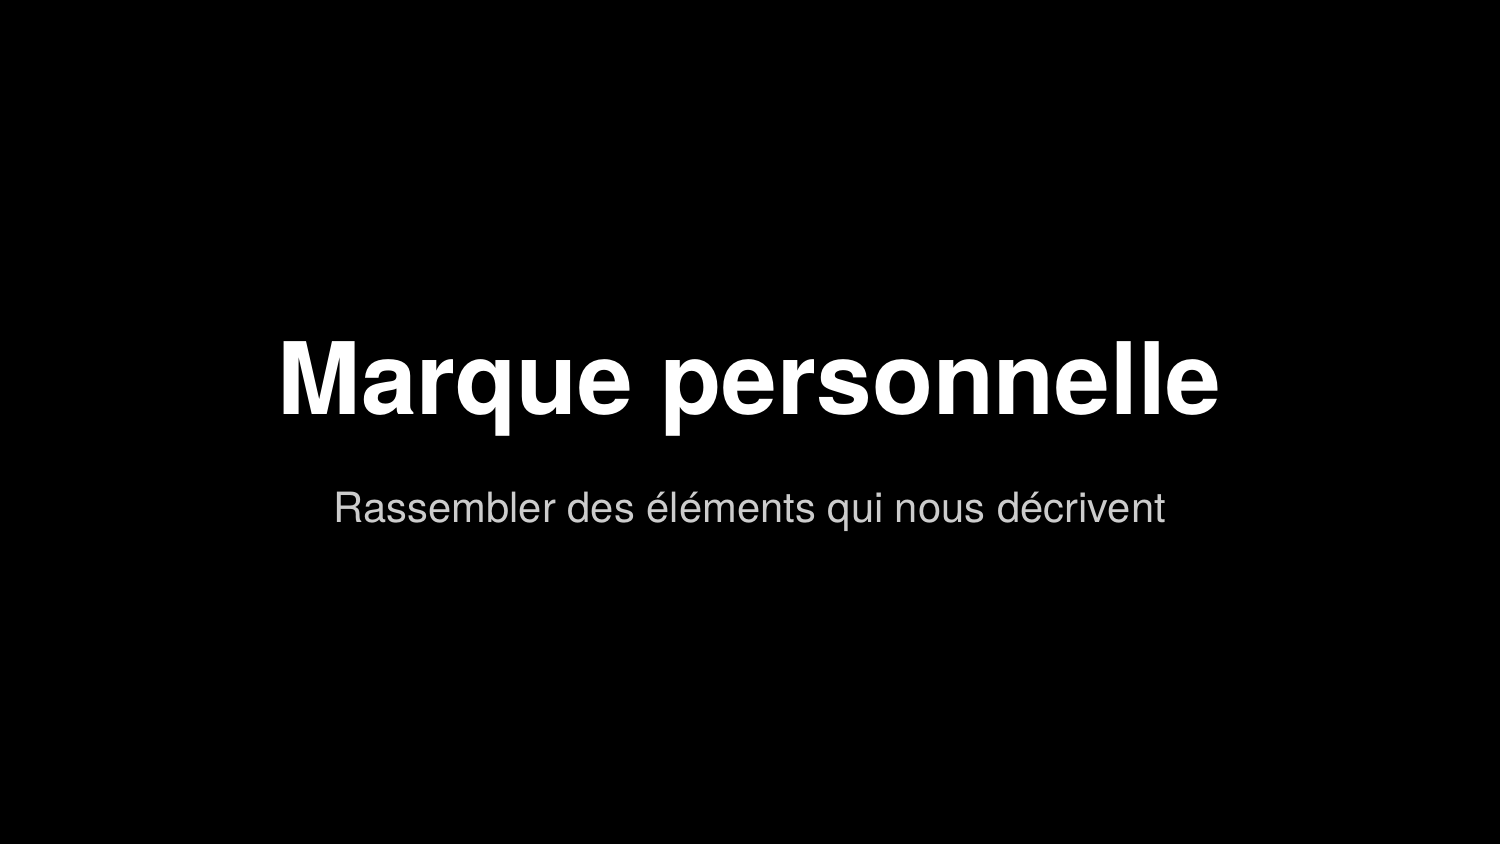

Marque personnelle
Rassembler des éléments qui nous décrivent